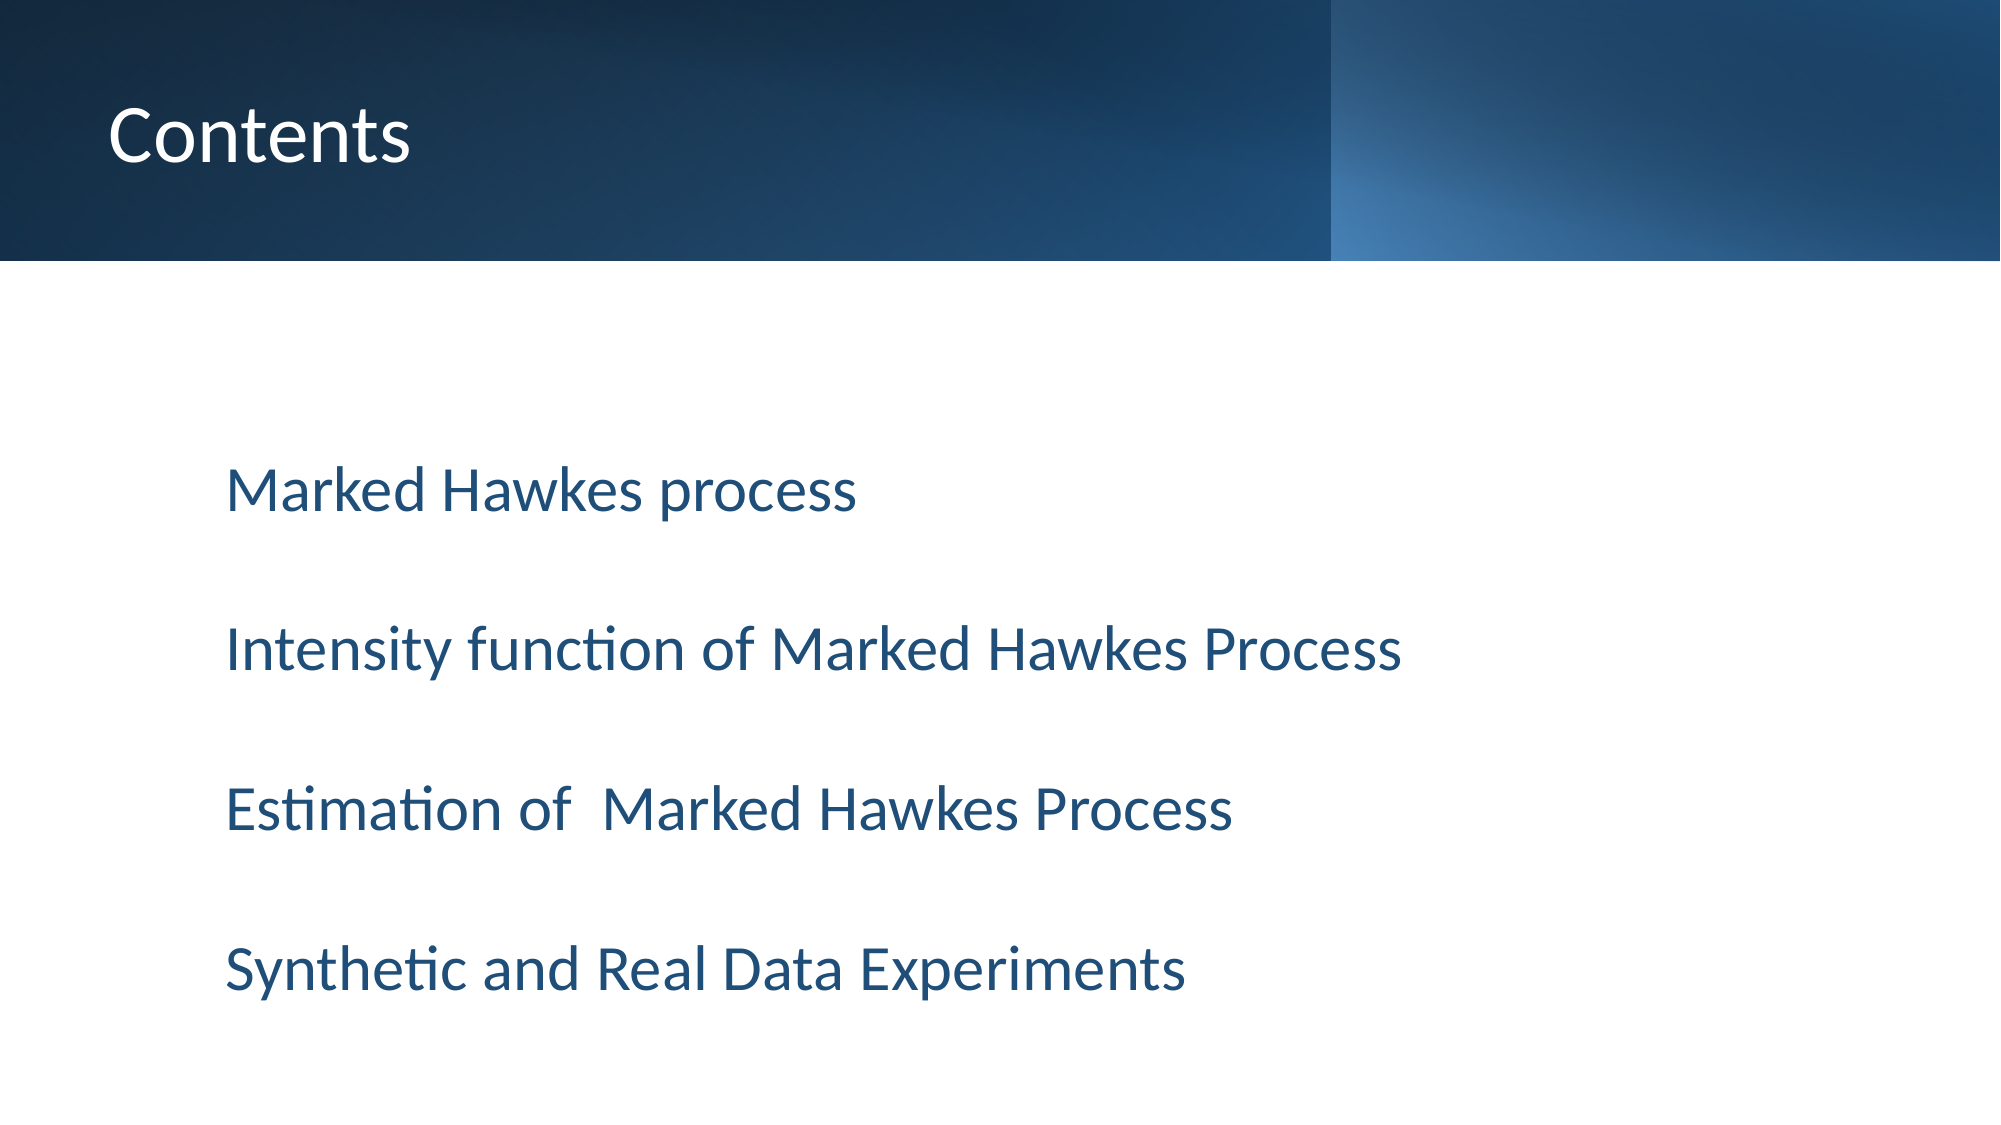

# Contents

Marked Hawkes process

Intensity function of Marked Hawkes Process

Estimation of  Marked Hawkes Process

Synthetic and Real Data Experiments
2